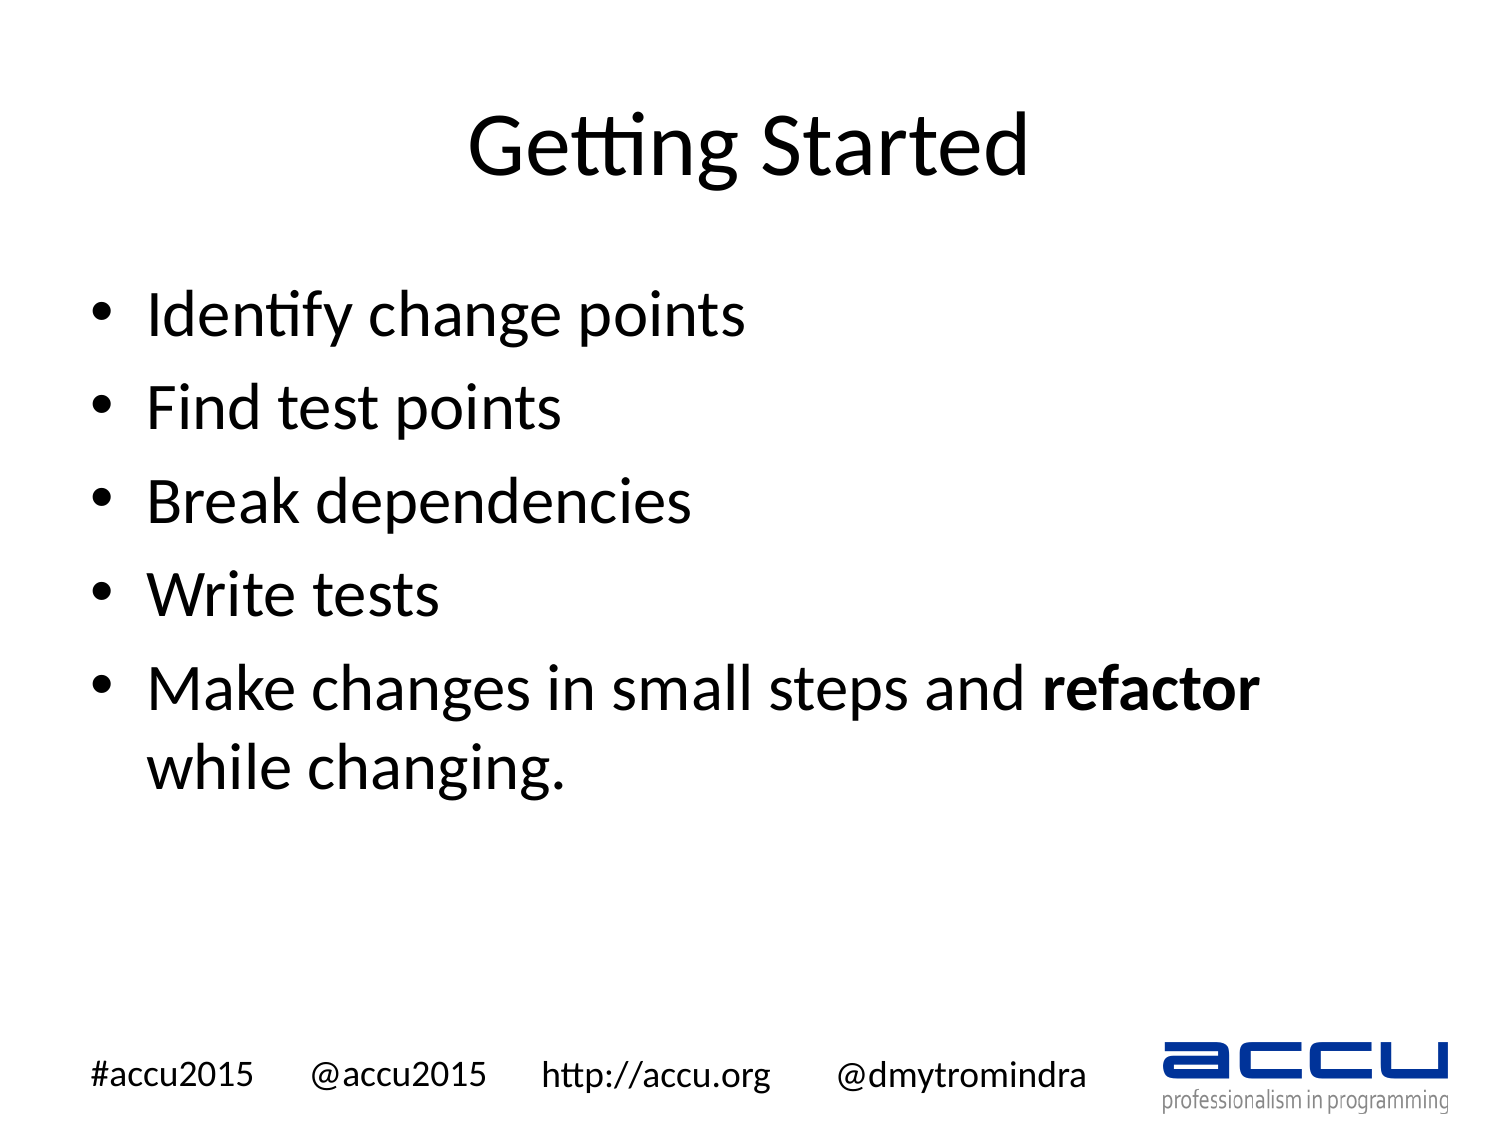

# Getting Started
Identify change points
Find test points
Break dependencies
Write tests
Make changes in small steps and refactor while changing.